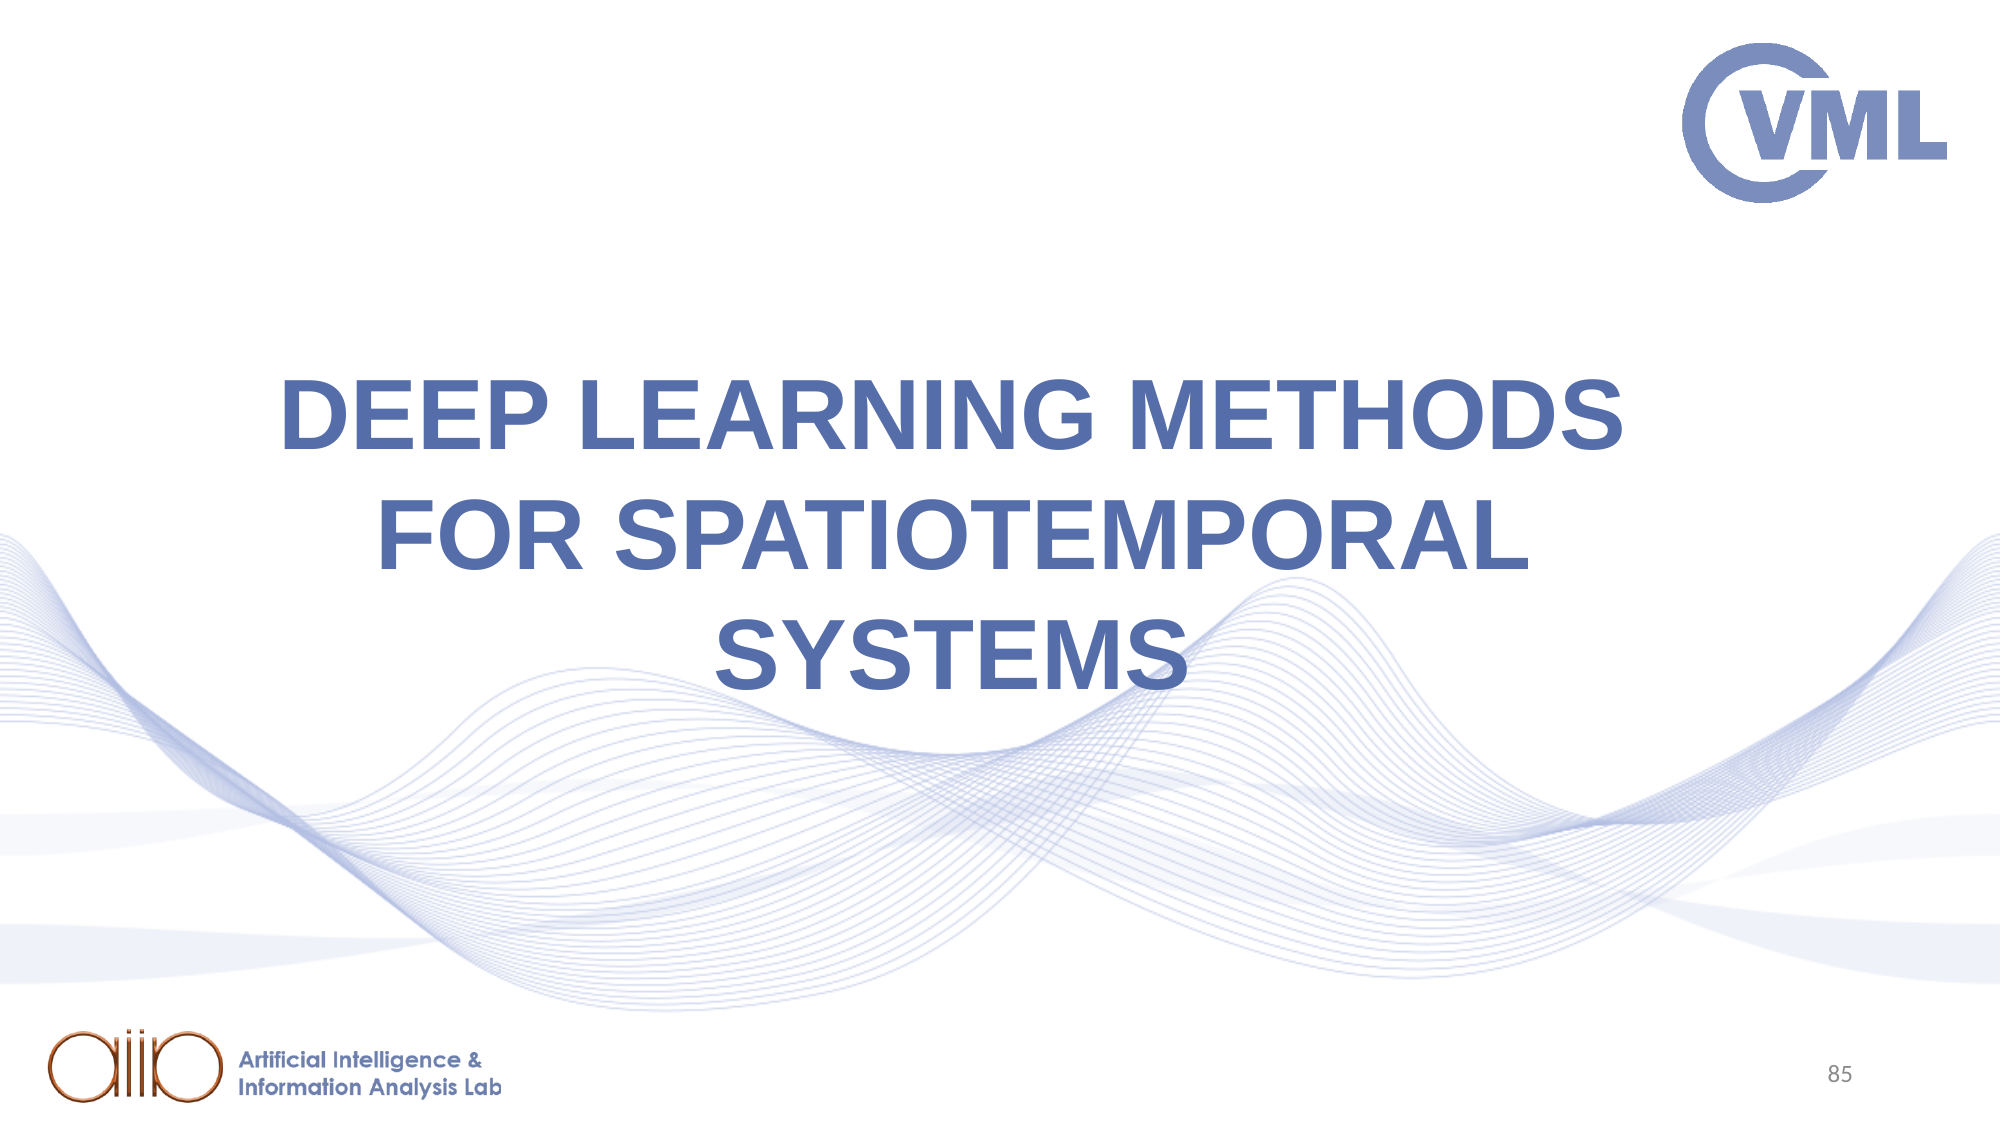

# DEEP LEARNING METHODS FOR SPATIOTEMPORAL SYSTEMS
85